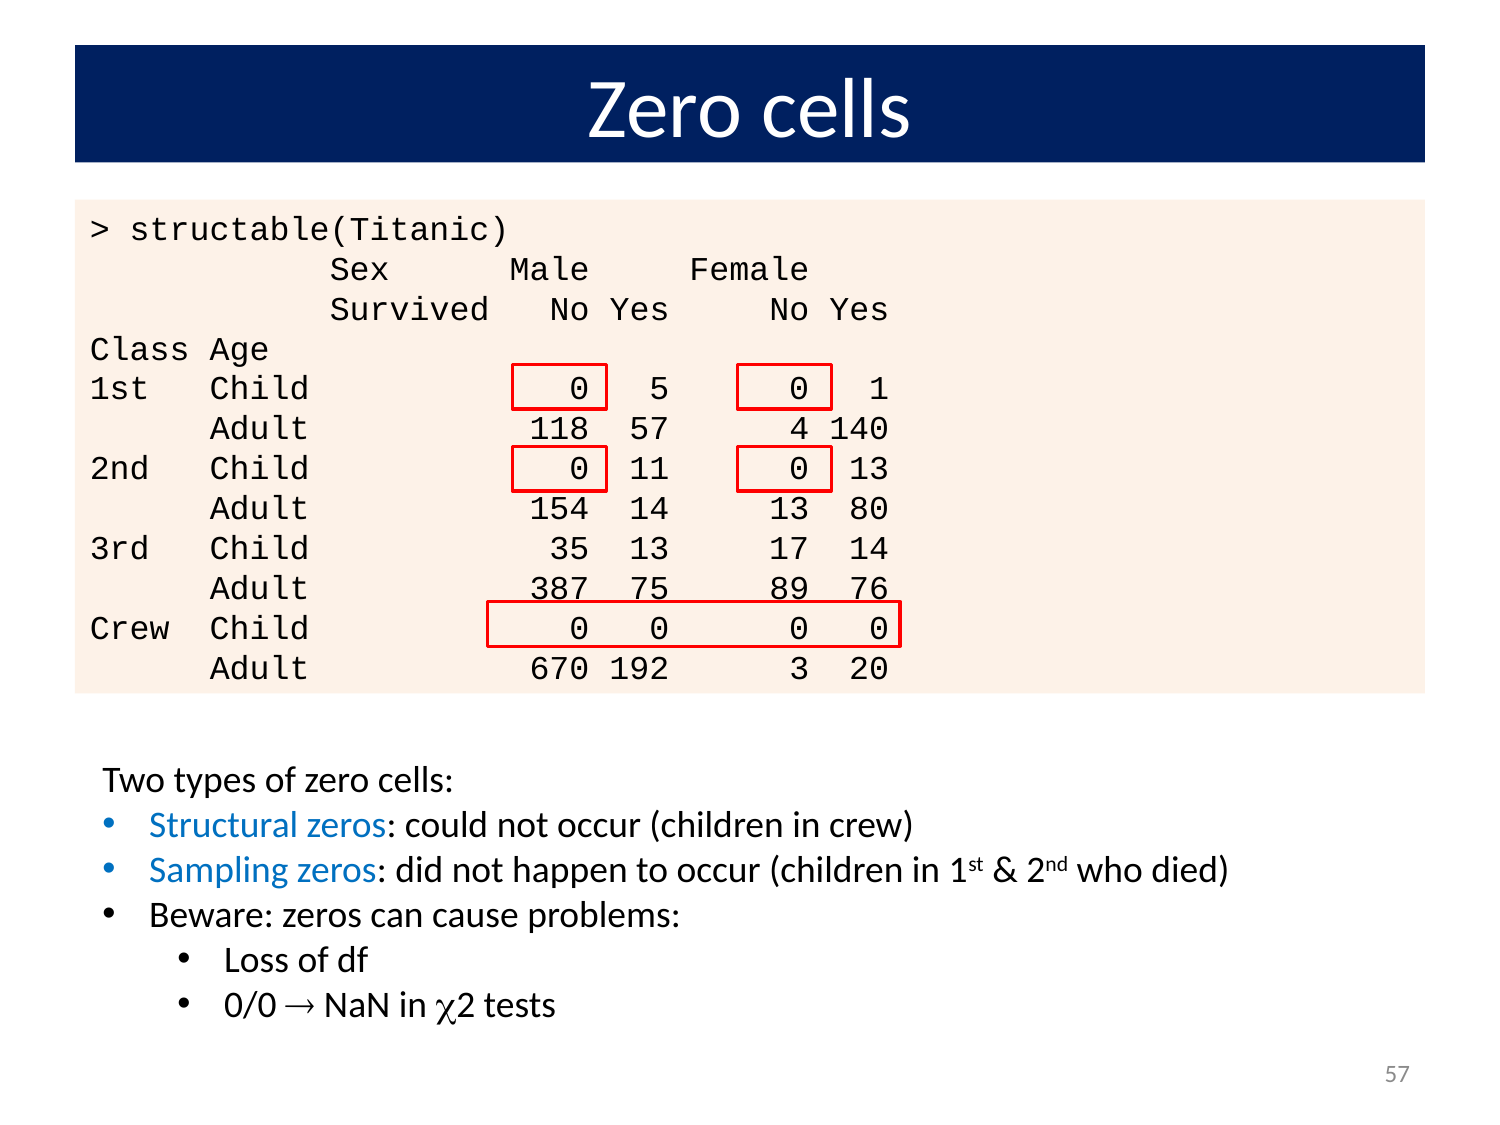

# Zero cells
> structable(Titanic)
            Sex      Male     Female
            Survived   No Yes     No Yes
Class Age
1st   Child             0   5      0   1
      Adult           118  57      4 140
2nd   Child             0  11      0  13
      Adult           154  14     13  80
3rd   Child            35  13     17  14
      Adult           387  75     89  76
Crew  Child             0   0      0   0
      Adult           670 192      3  20

Two types of zero cells:
Structural zeros: could not occur (children in crew)
Sampling zeros: did not happen to occur (children in 1st & 2nd who died)
Beware: zeros can cause problems:
Loss of df
0/0 → NaN in χ2 tests
57